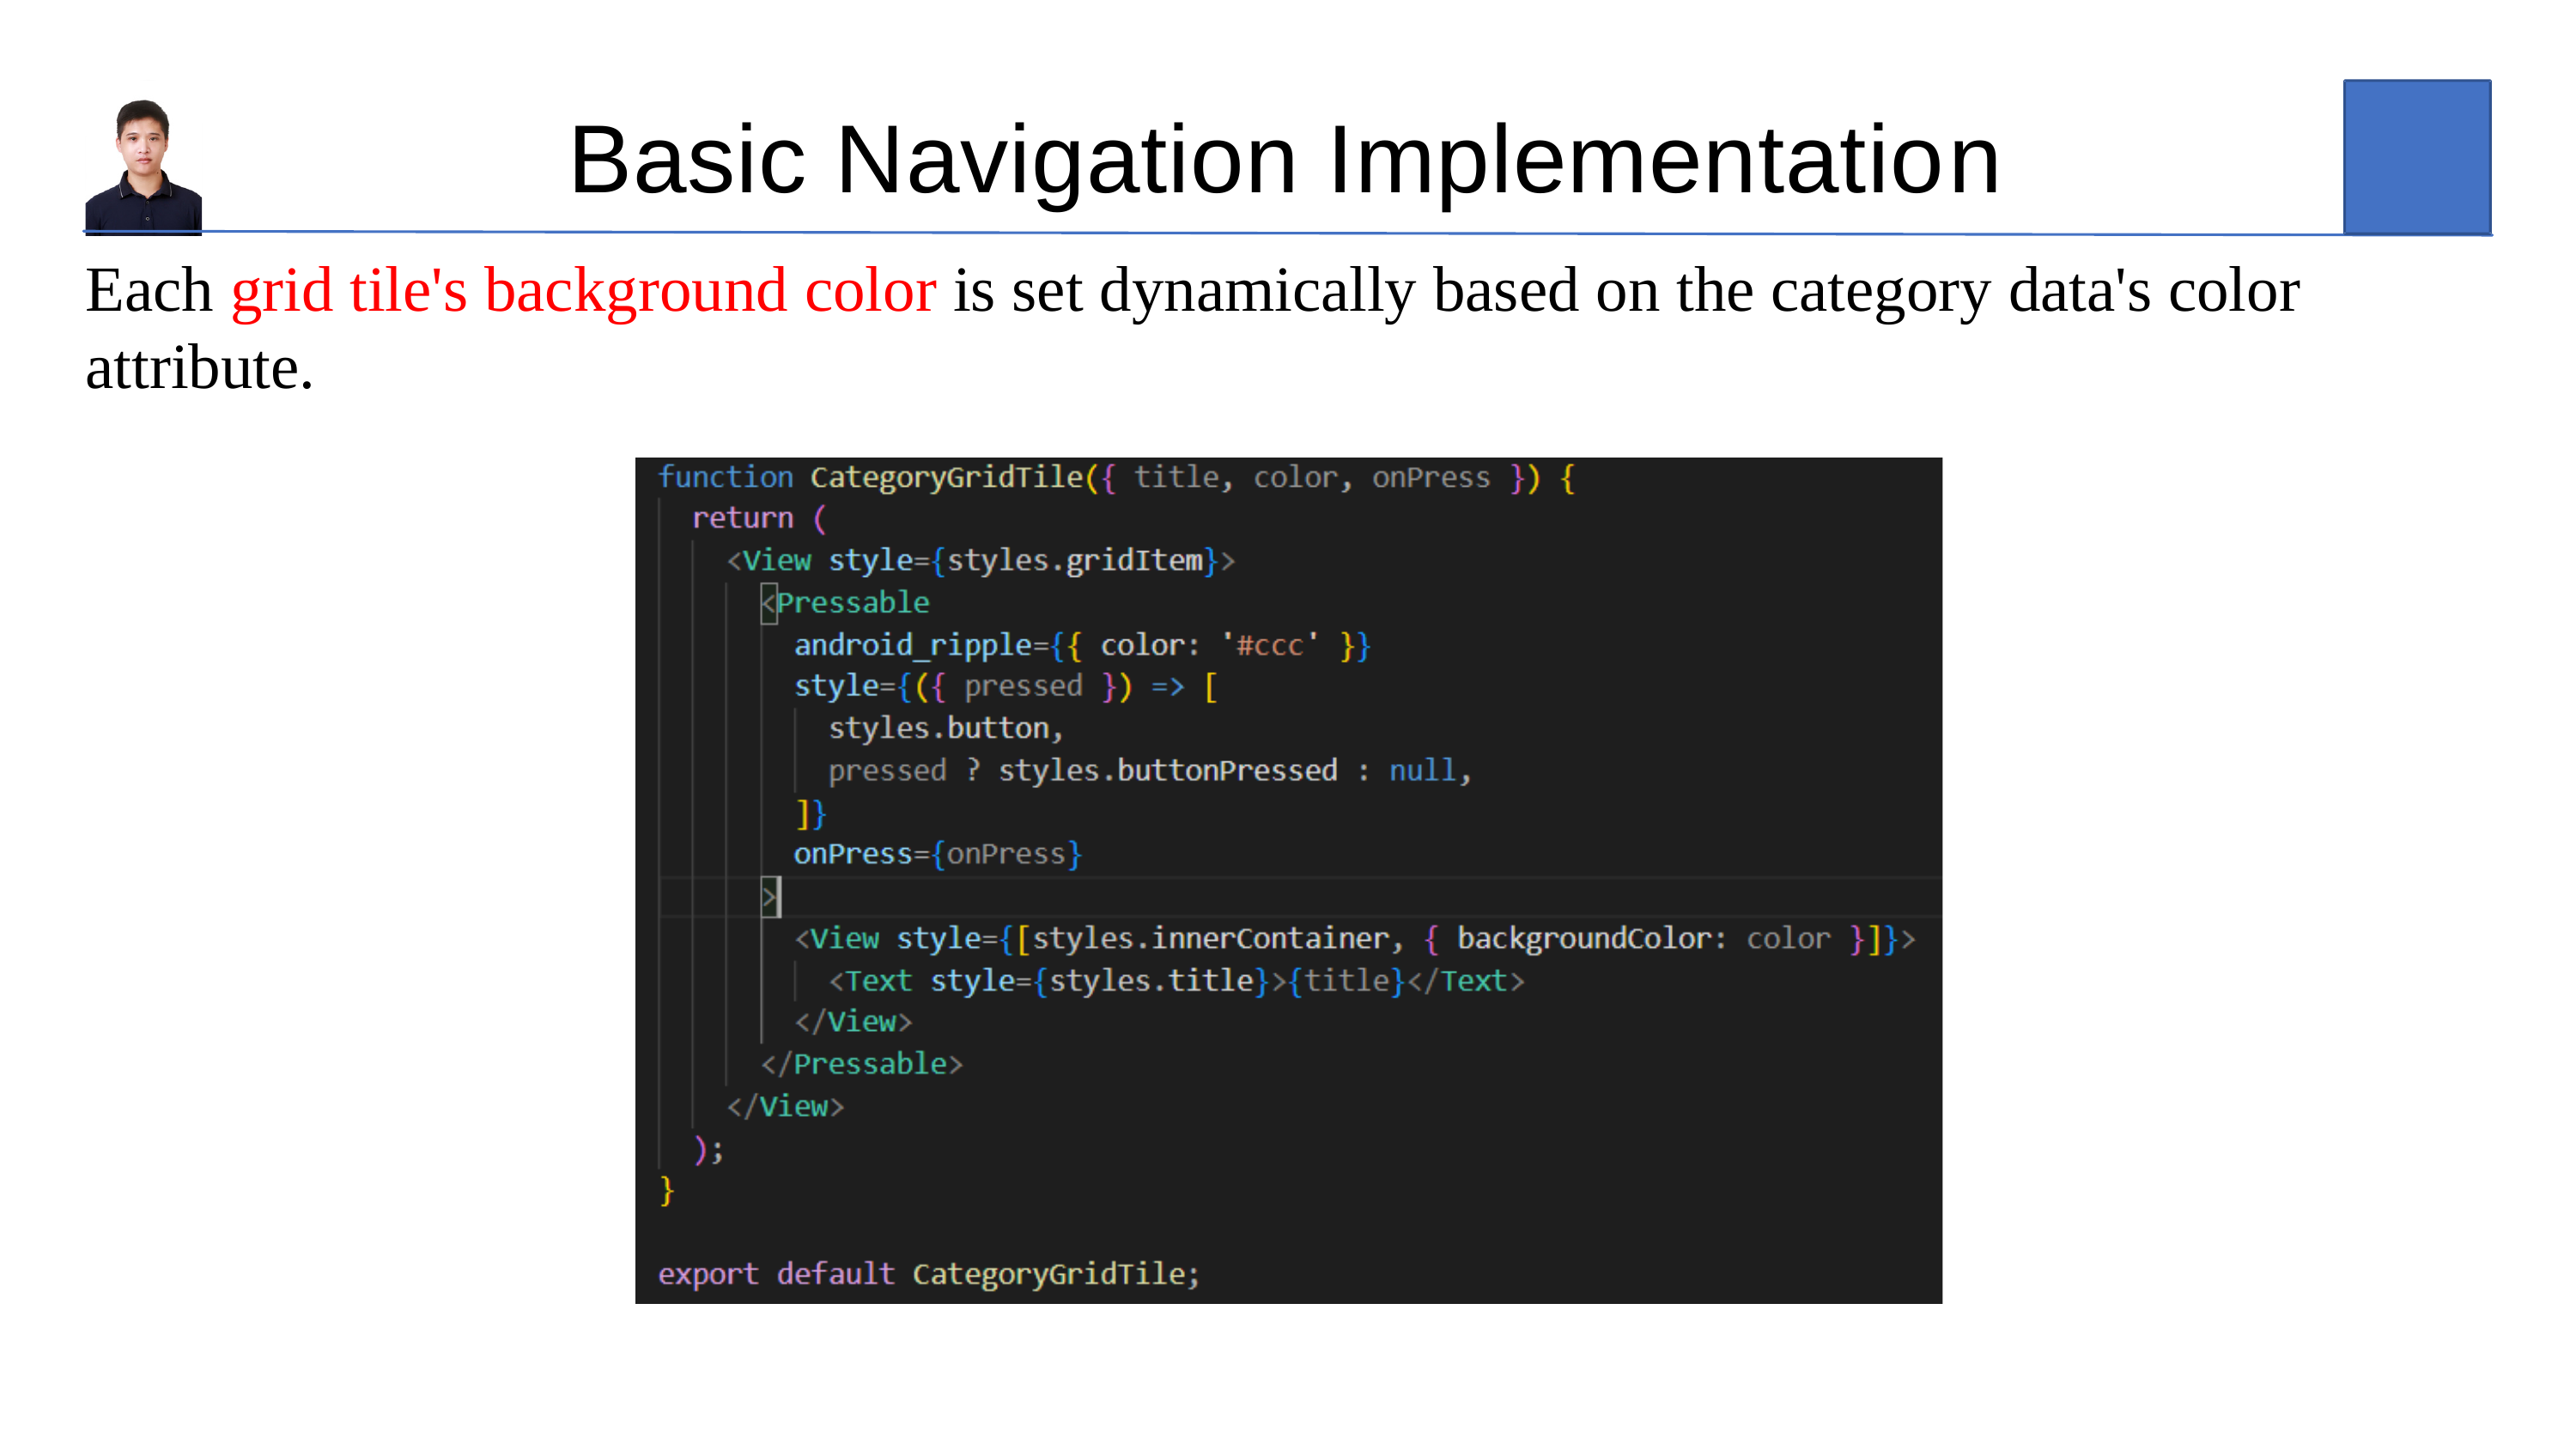

Basic Navigation Implementatio﻿n

Each grid tile's background color is set dynamically based on the category data's color attribute.